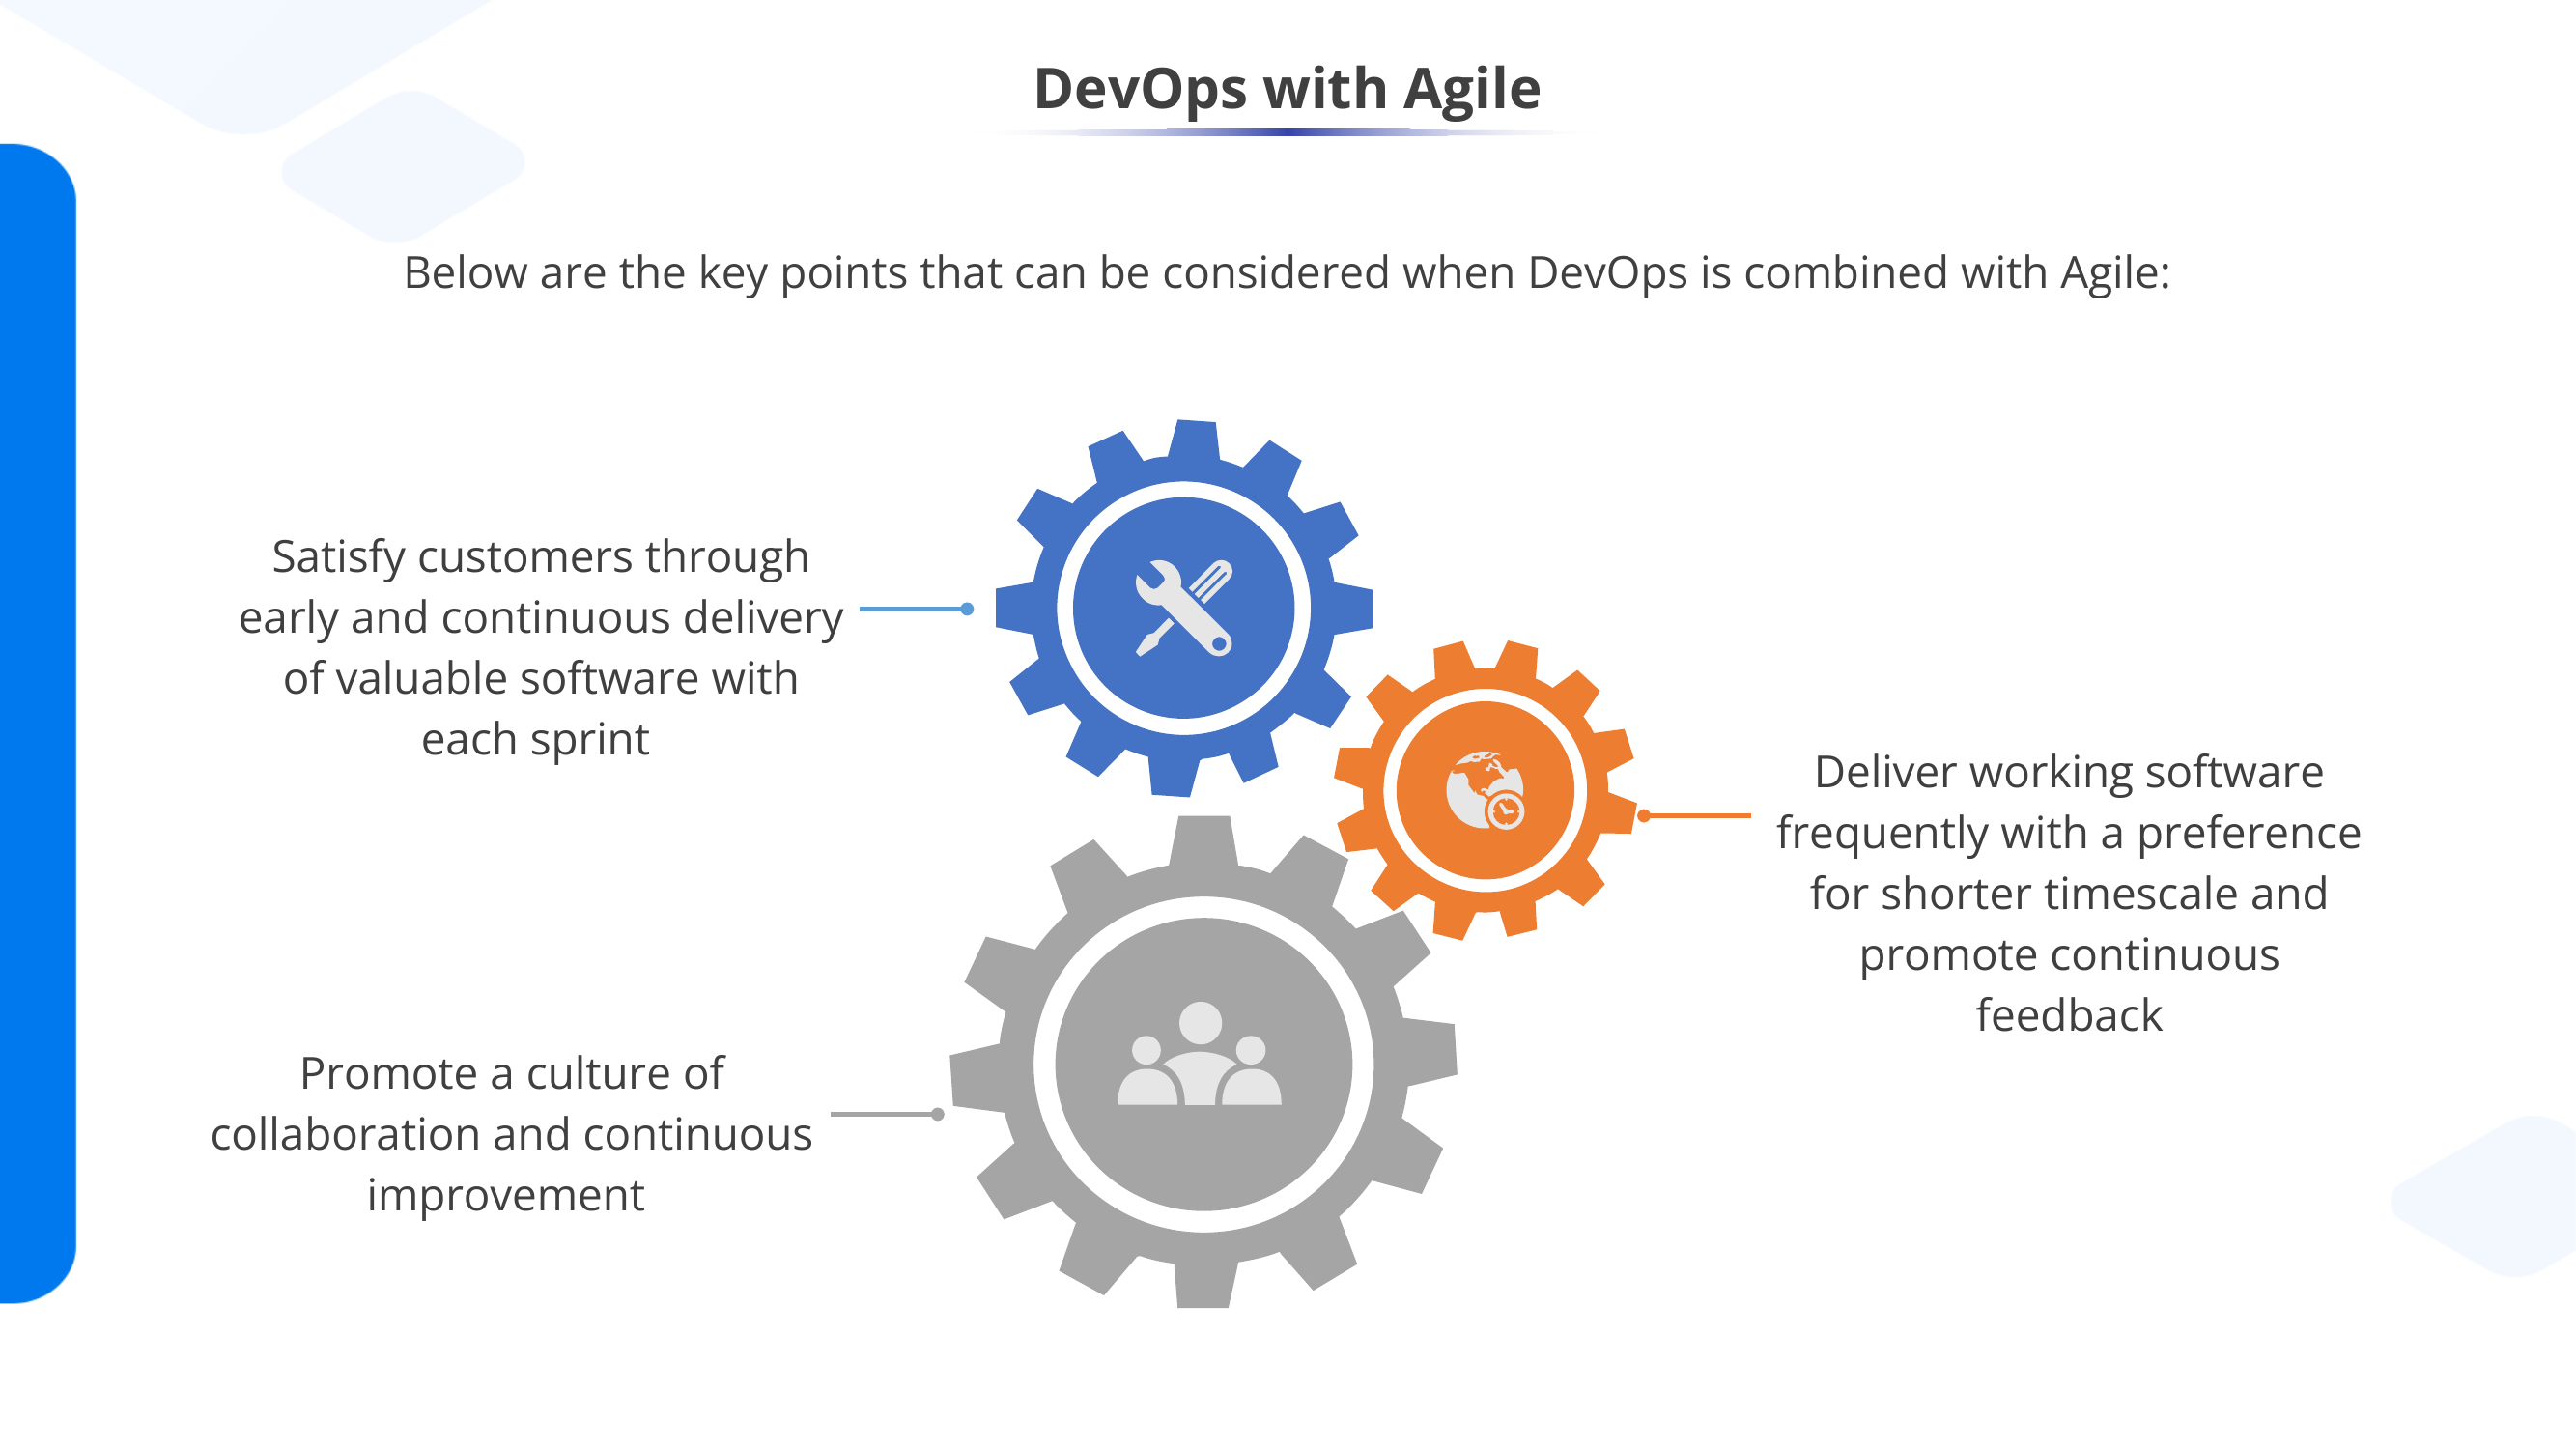

# DevOps with Agile

Below are the key points that can be considered when DevOps is combined with Agile:

Satisfy customers through early and continuous delivery of valuable software with each sprint

Deliver working software frequently with a preference for shorter timescale and promote continuous feedback

Promote a culture of collaboration and continuous improvement